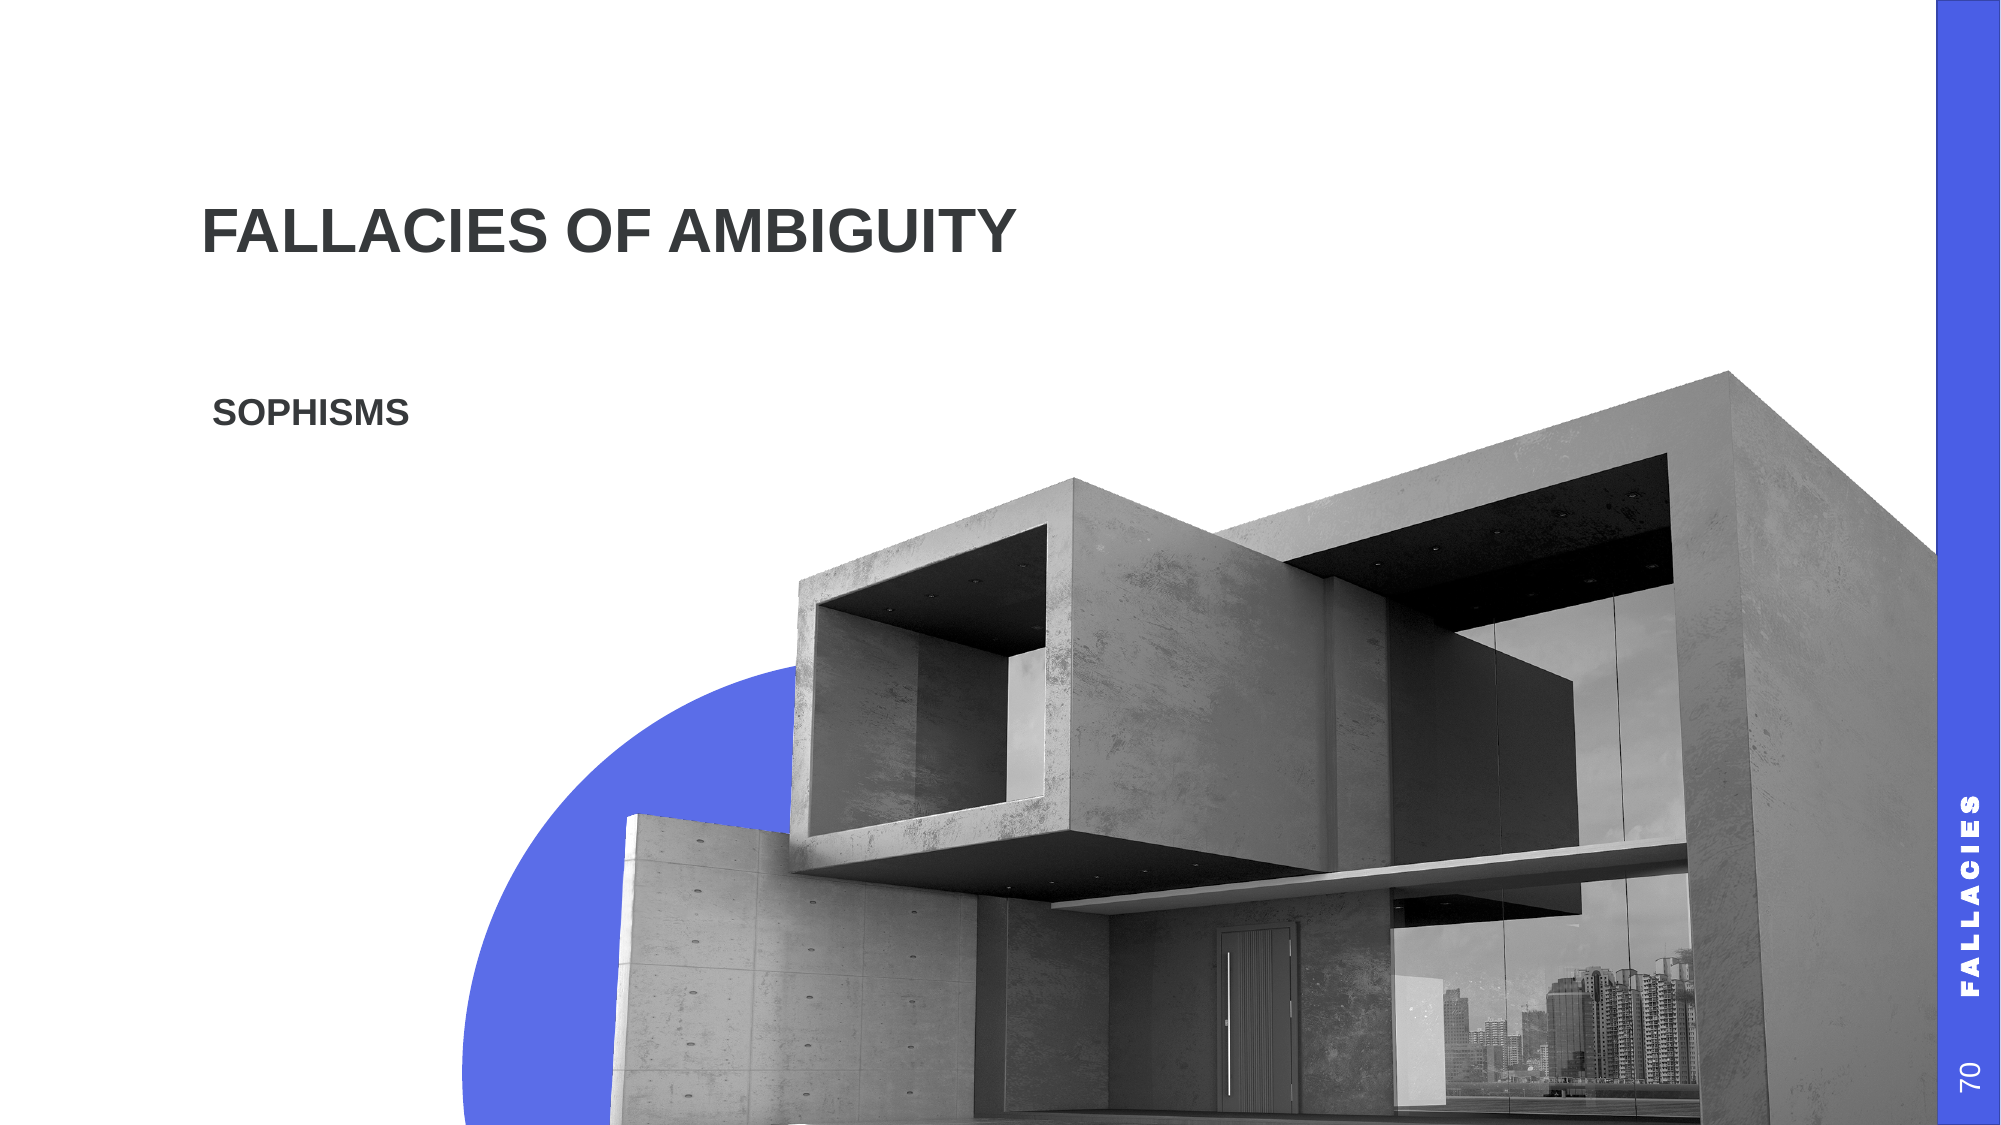

# Fallacies of Ambiguity
 SOPHISMS
Fallacies
70